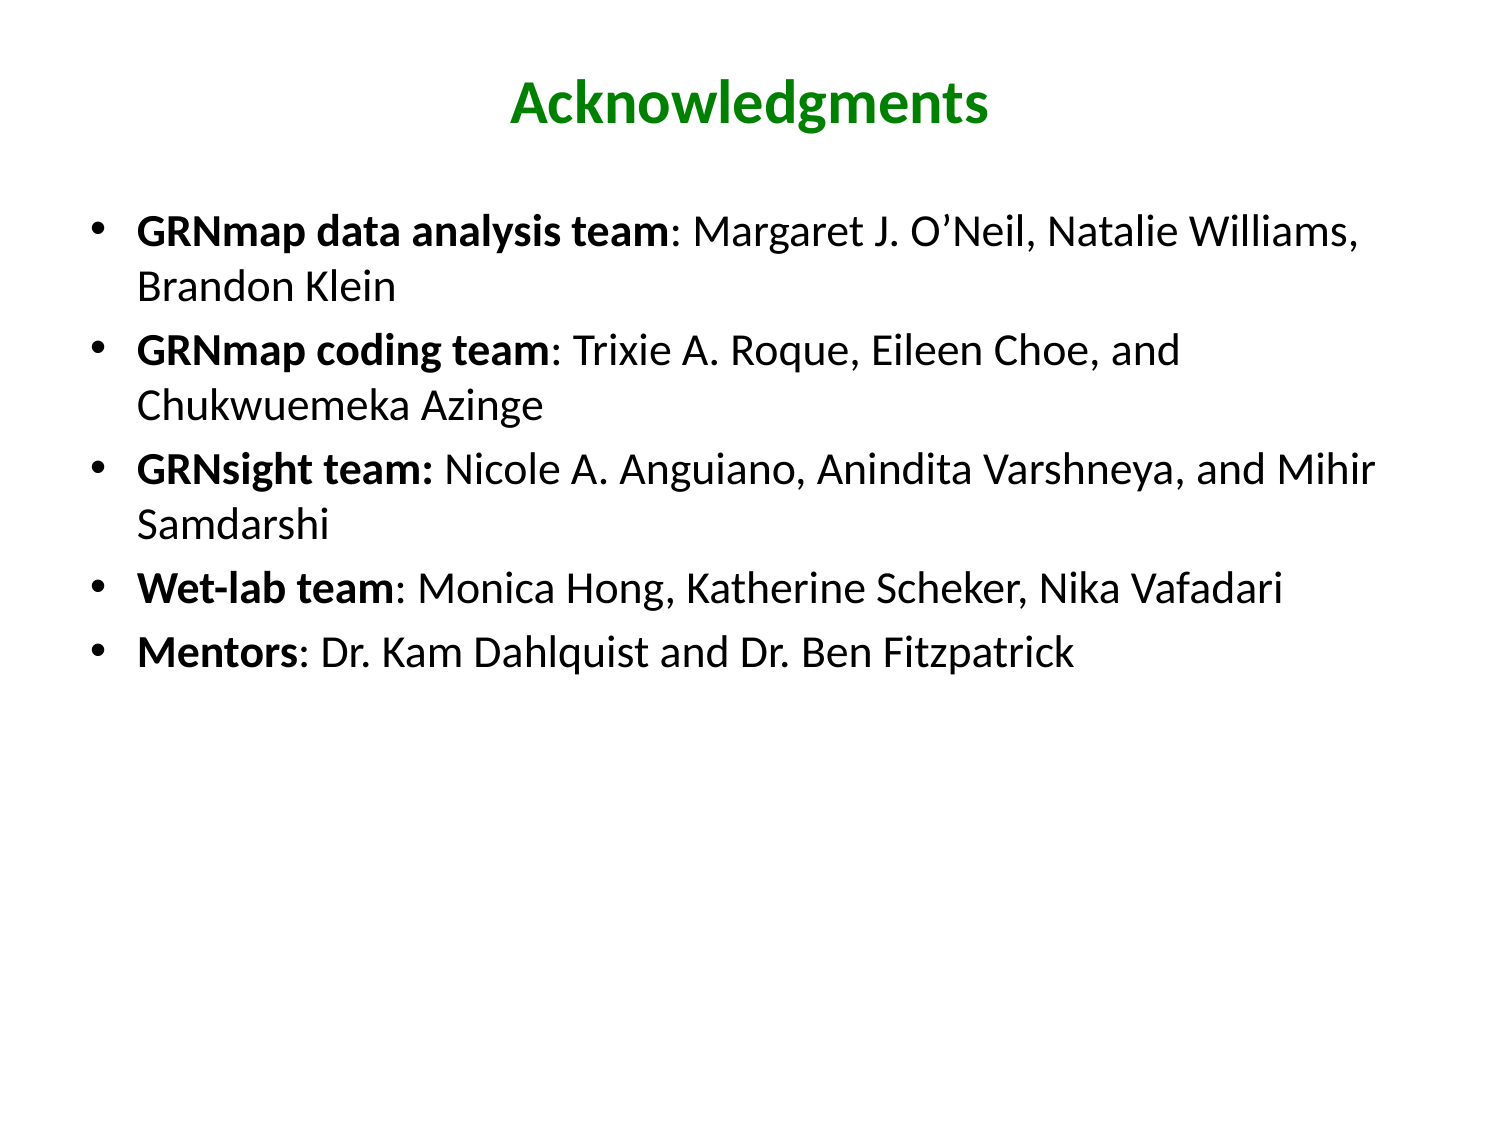

# Acknowledgments
GRNmap data analysis team: Margaret J. O’Neil, Natalie Williams, Brandon Klein
GRNmap coding team: Trixie A. Roque, Eileen Choe, and Chukwuemeka Azinge
GRNsight team: Nicole A. Anguiano, Anindita Varshneya, and Mihir Samdarshi
Wet-lab team: Monica Hong, Katherine Scheker, Nika Vafadari
Mentors: Dr. Kam Dahlquist and Dr. Ben Fitzpatrick